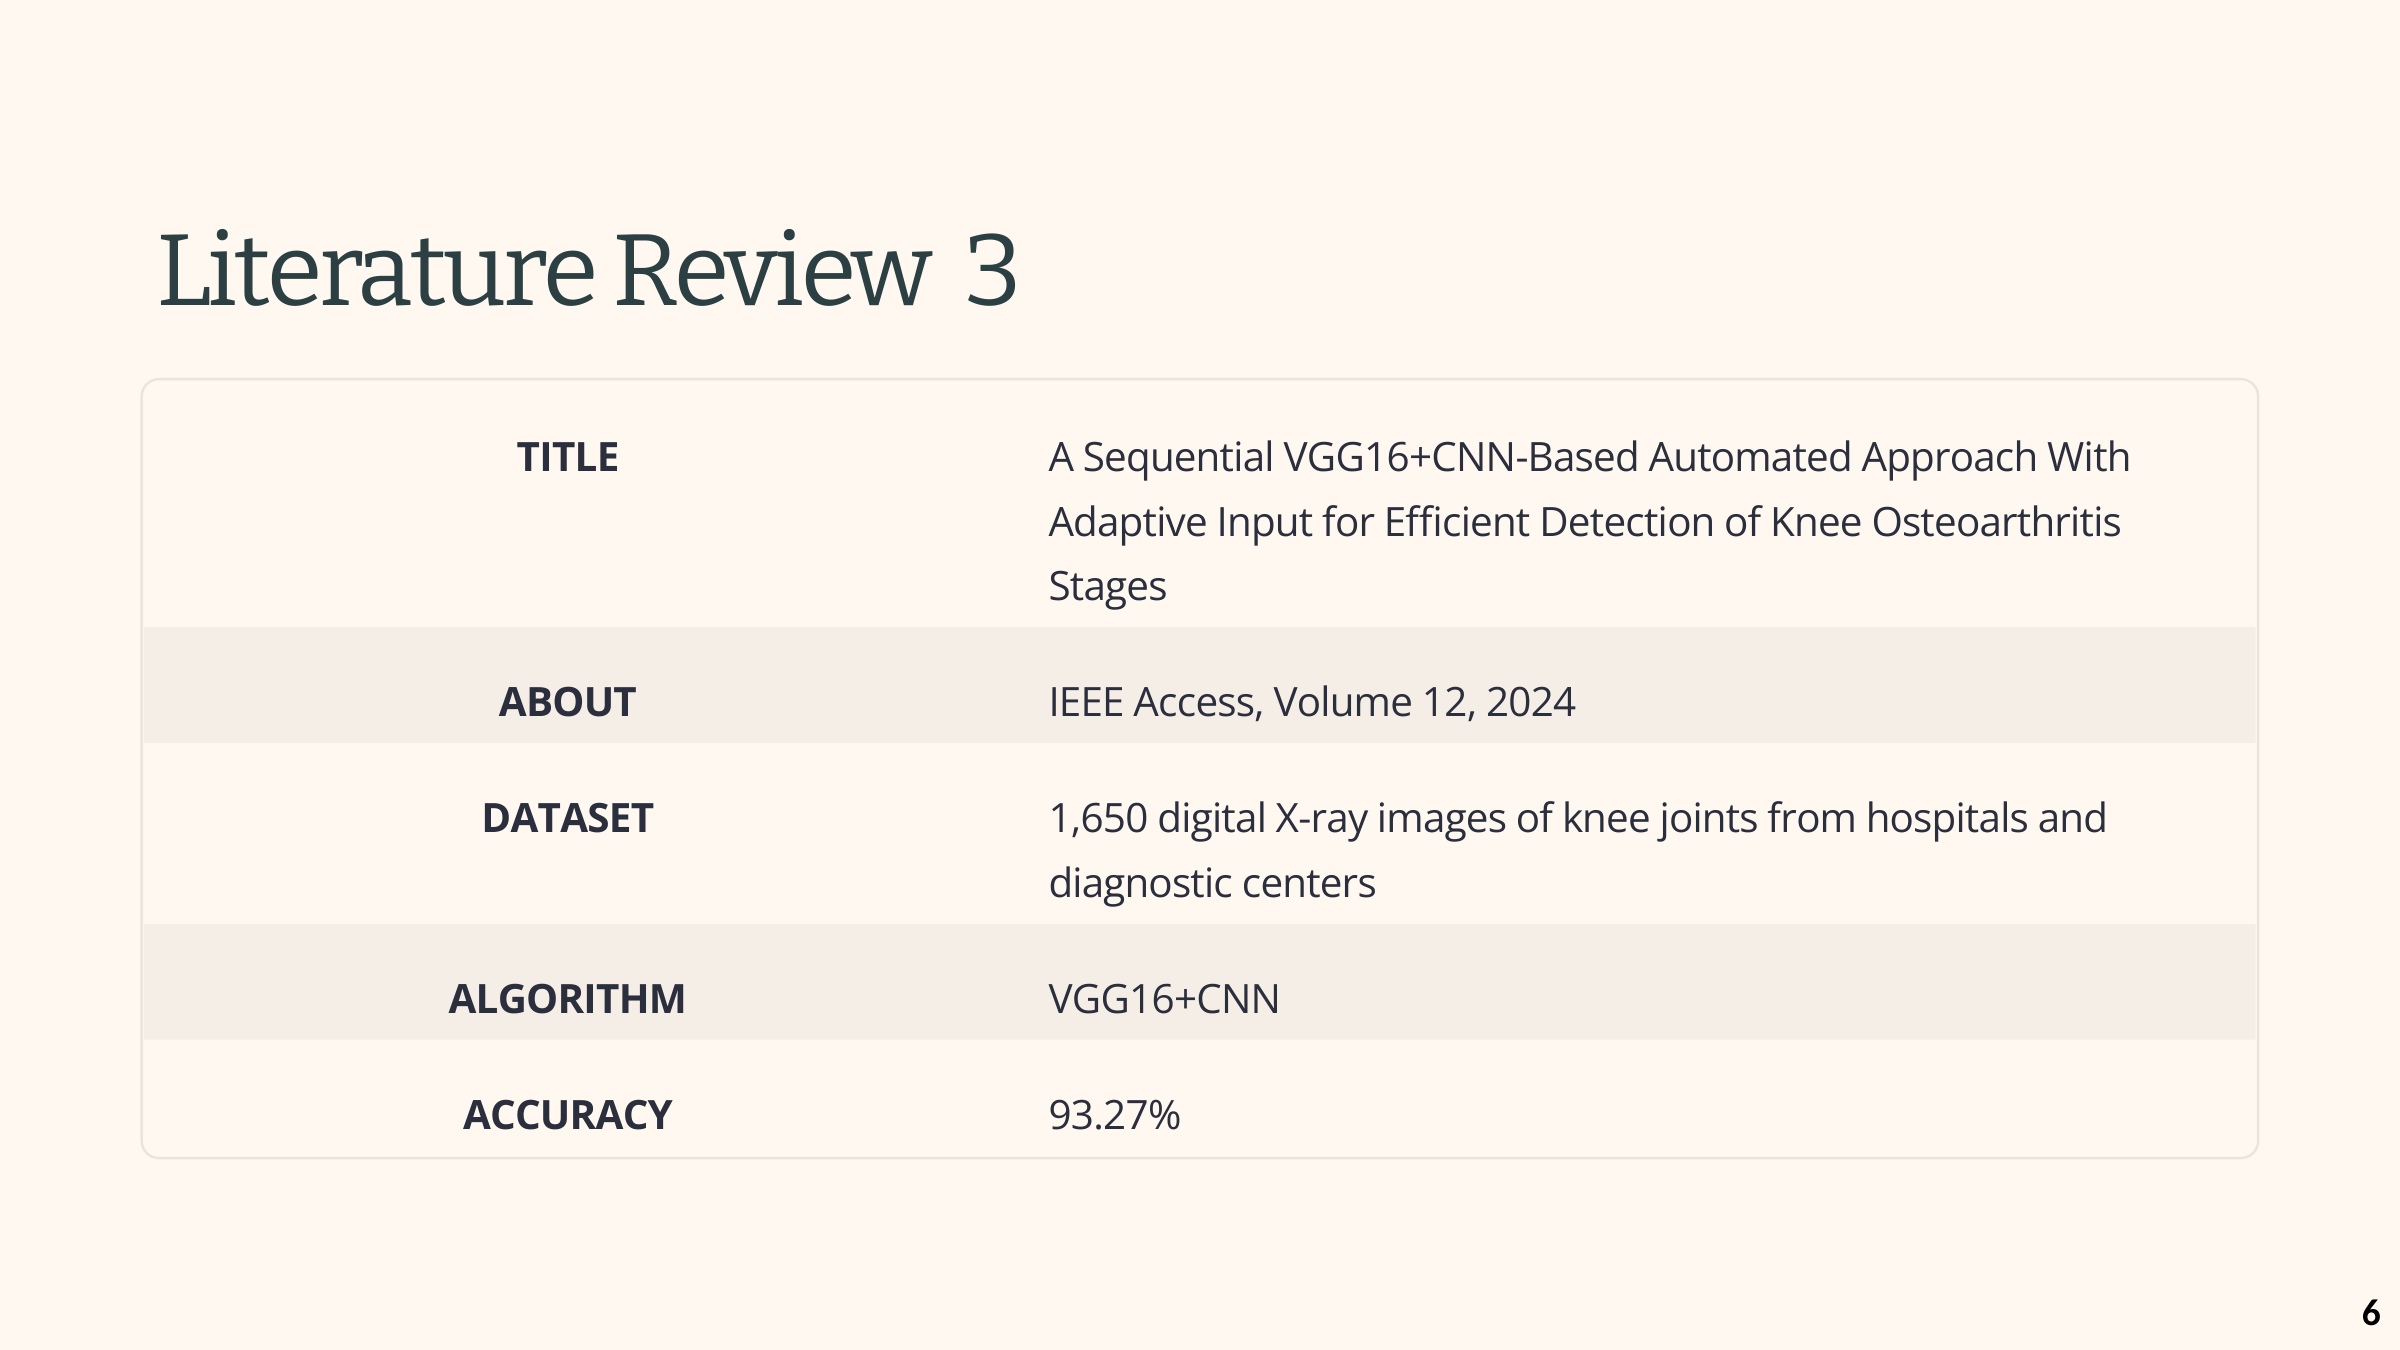

Literature Review  3

TITLE
A Sequential VGG16+CNN-Based Automated Approach With Adaptive Input for Efficient Detection of Knee Osteoarthritis Stages

ABOUT
IEEE Access, Volume 12, 2024

DATASET
1,650 digital X-ray images of knee joints from hospitals and diagnostic centers

ALGORITHM
VGG16+CNN

ACCURACY
93.27%
6